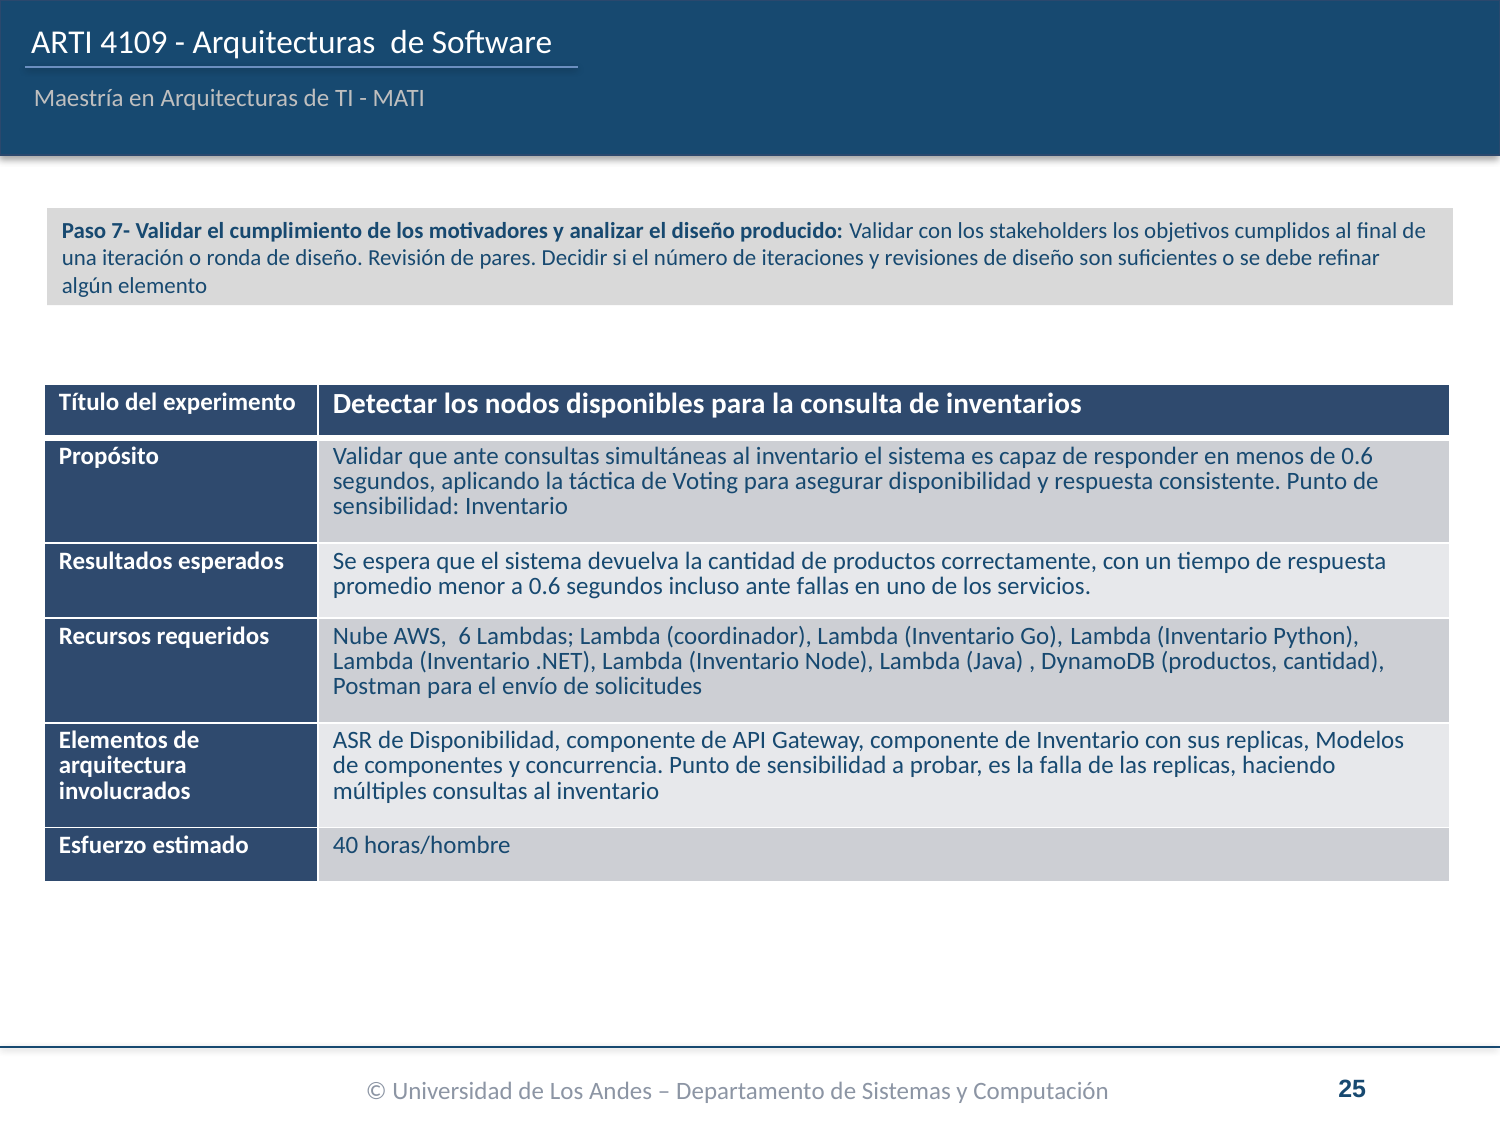

Paso 7- Validar el cumplimiento de los motivadores y analizar el diseño producido: Validar con los stakeholders los objetivos cumplidos al final de una iteración o ronda de diseño. Revisión de pares. Decidir si el número de iteraciones y revisiones de diseño son suficientes o se debe refinar algún elemento
| Título del experimento | Detectar los nodos disponibles para la consulta de inventarios |
| --- | --- |
| Propósito | Validar que ante consultas simultáneas al inventario el sistema es capaz de responder en menos de 0.6 segundos, aplicando la táctica de Voting para asegurar disponibilidad y respuesta consistente. Punto de sensibilidad: Inventario |
| Resultados esperados | Se espera que el sistema devuelva la cantidad de productos correctamente, con un tiempo de respuesta promedio menor a 0.6 segundos incluso ante fallas en uno de los servicios. |
| Recursos requeridos | Nube AWS, 6 Lambdas; Lambda (coordinador), Lambda (Inventario Go), Lambda (Inventario Python), Lambda (Inventario .NET), Lambda (Inventario Node), Lambda (Java) , DynamoDB (productos, cantidad), Postman para el envío de solicitudes |
| Elementos de arquitectura involucrados | ASR de Disponibilidad, componente de API Gateway, componente de Inventario con sus replicas, Modelos de componentes y concurrencia. Punto de sensibilidad a probar, es la falla de las replicas, haciendo múltiples consultas al inventario |
| Esfuerzo estimado | 40 horas/hombre |
25
© Universidad de Los Andes – Departamento de Sistemas y Computación